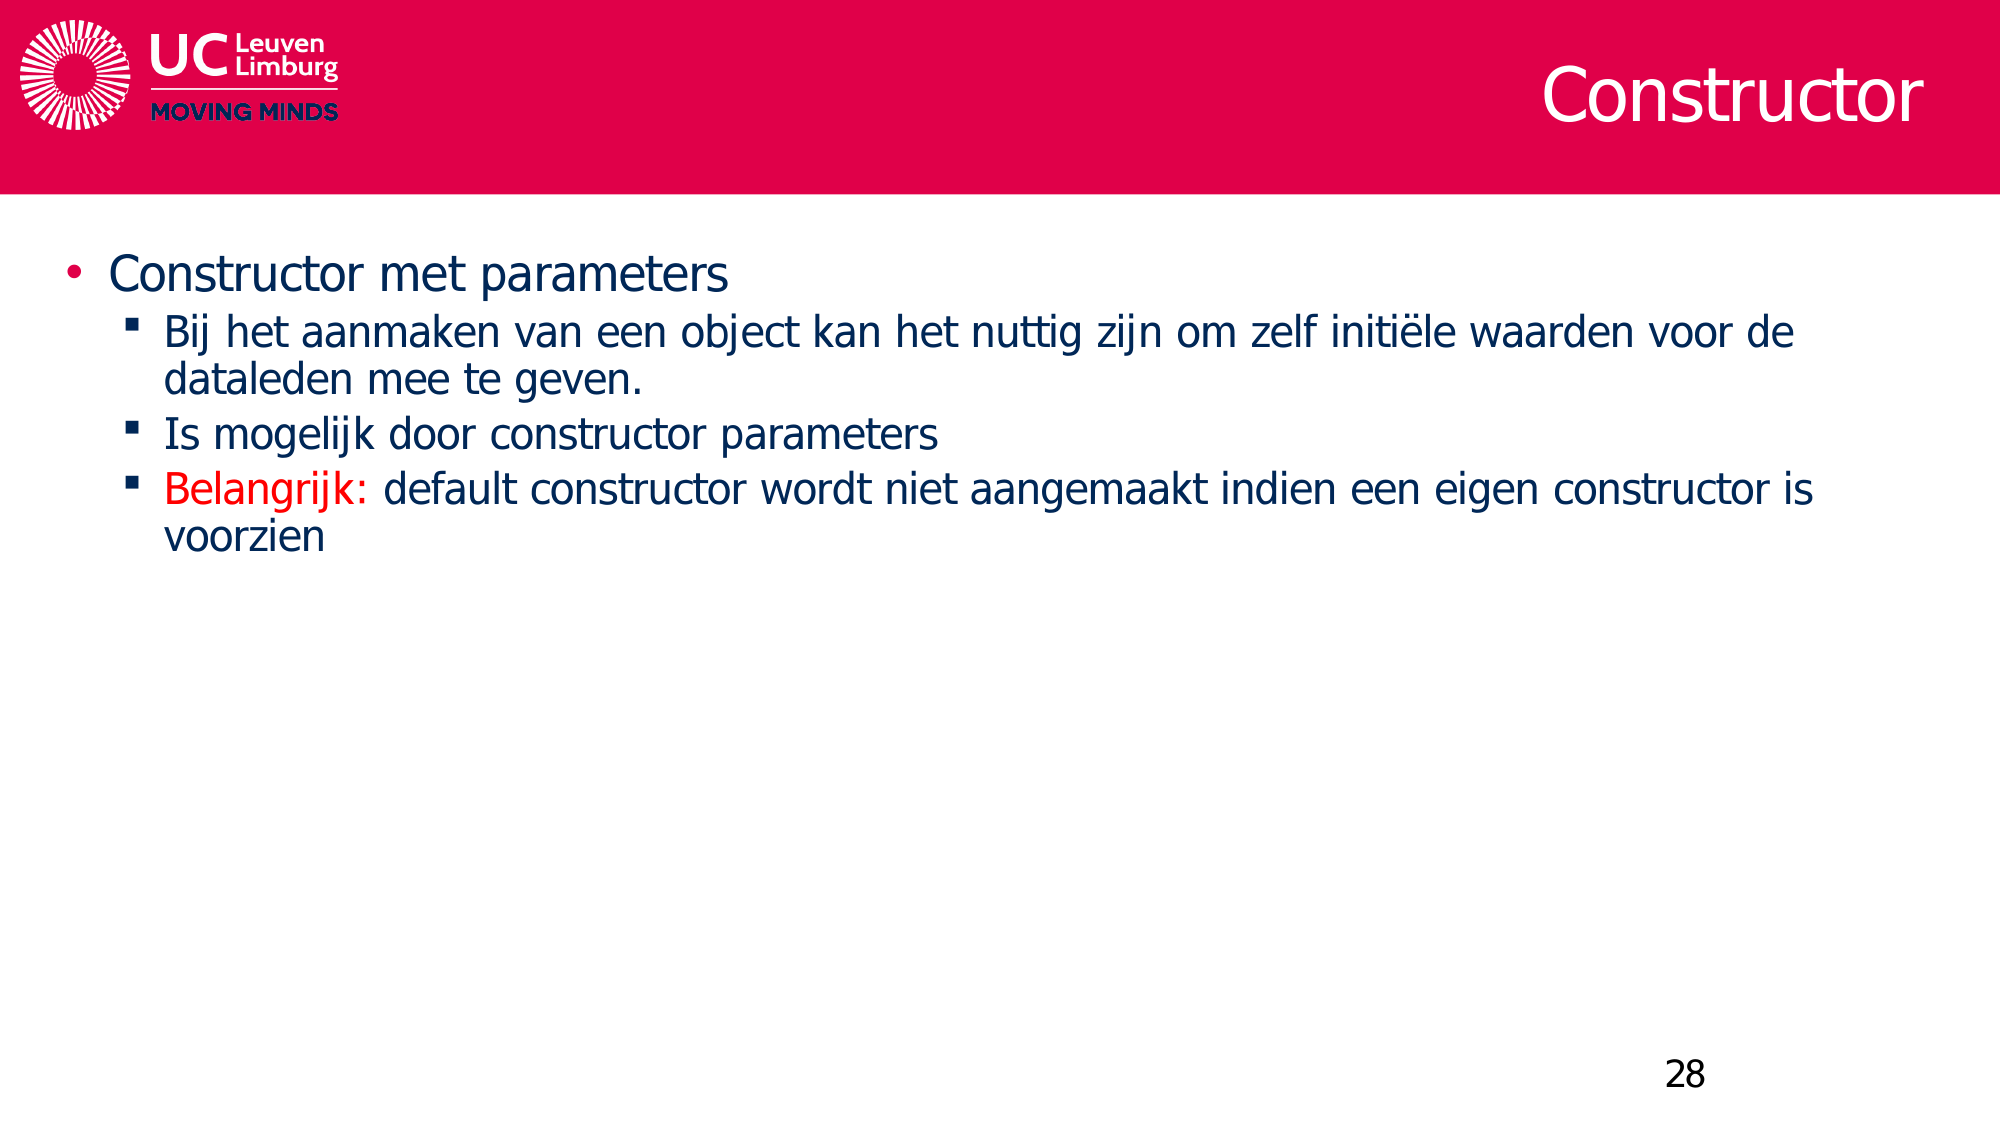

# Constructor
Constructor met parameters
Bij het aanmaken van een object kan het nuttig zijn om zelf initiële waarden voor de dataleden mee te geven.
Is mogelijk door constructor parameters
Belangrijk: default constructor wordt niet aangemaakt indien een eigen constructor is voorzien

28